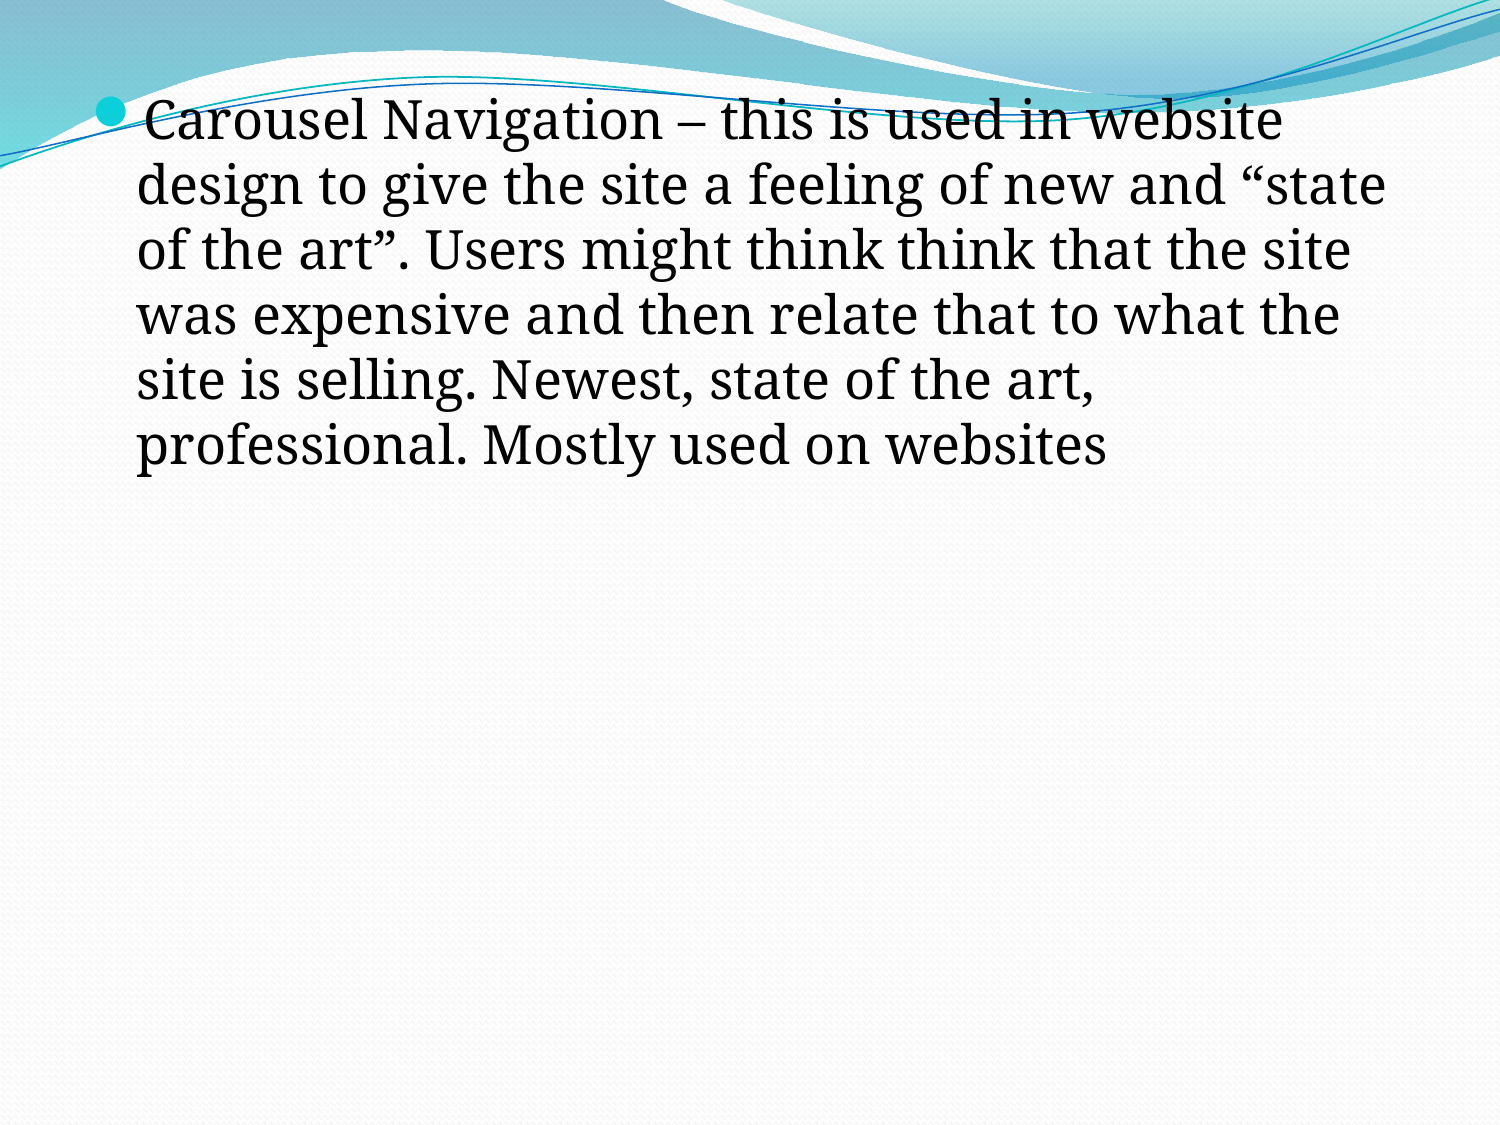

Carousel Navigation – this is used in website design to give the site a feeling of new and “state of the art”. Users might think think that the site was expensive and then relate that to what the site is selling. Newest, state of the art, professional. Mostly used on websites